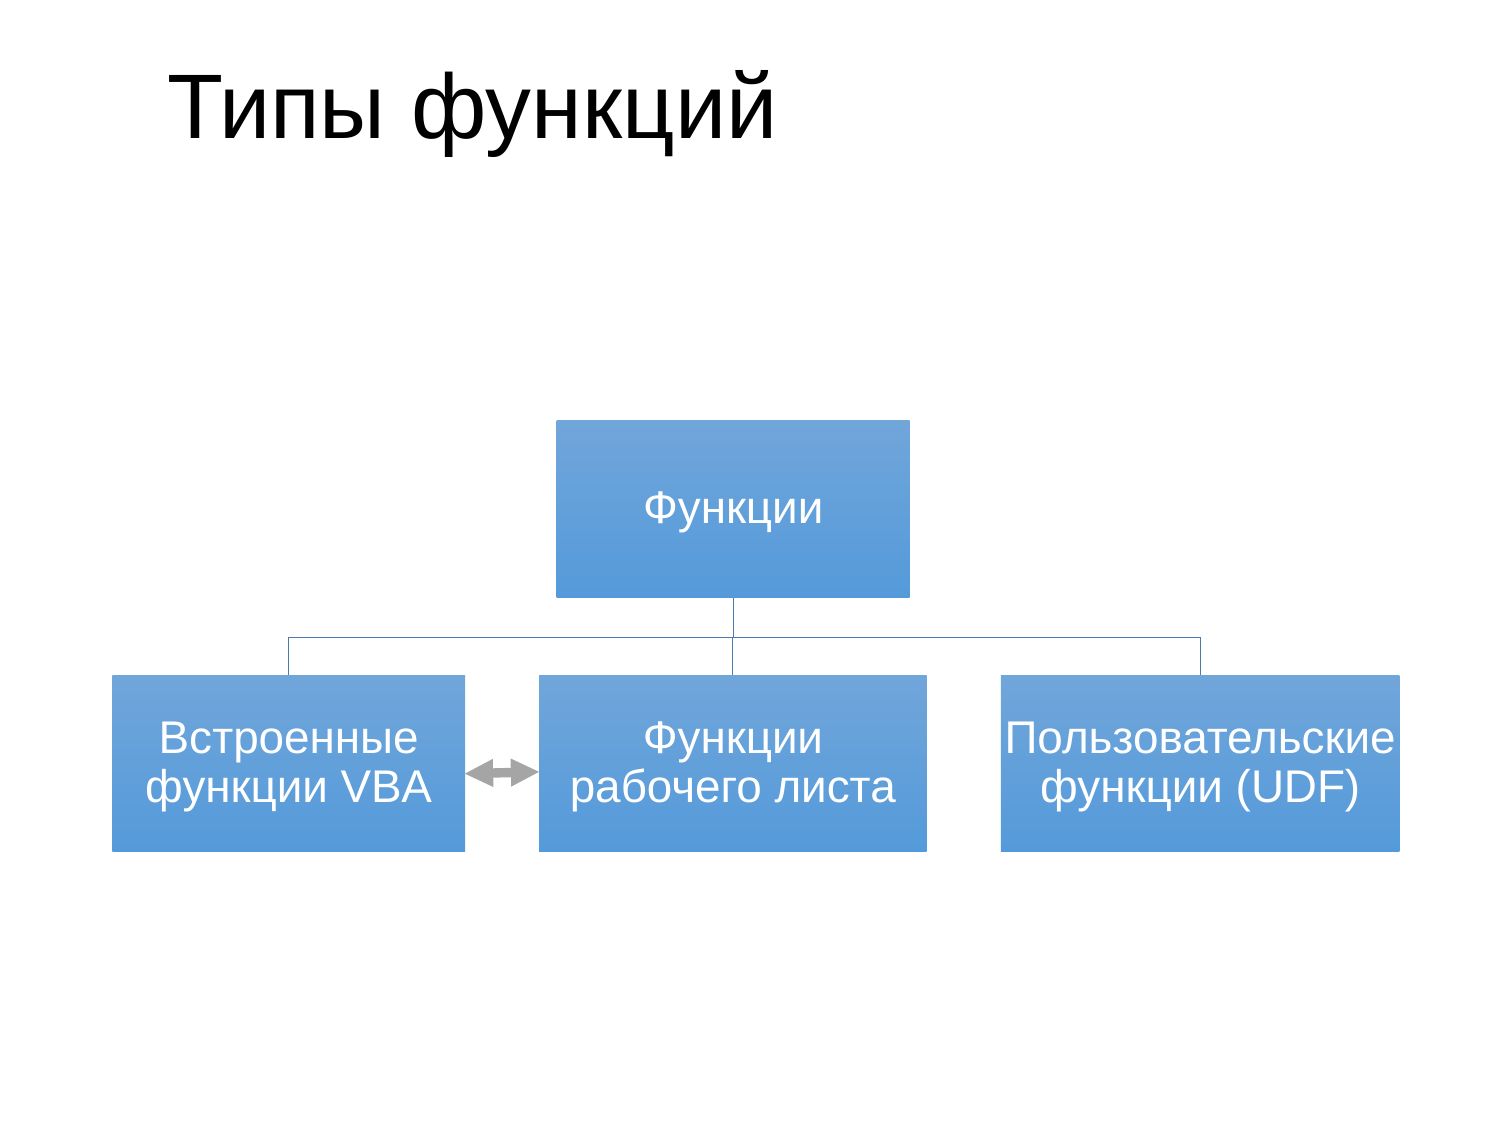

# Типы функций
Функции
Встроенные функции VBA
Функции рабочего листа
Пользовательские функции (UDF)